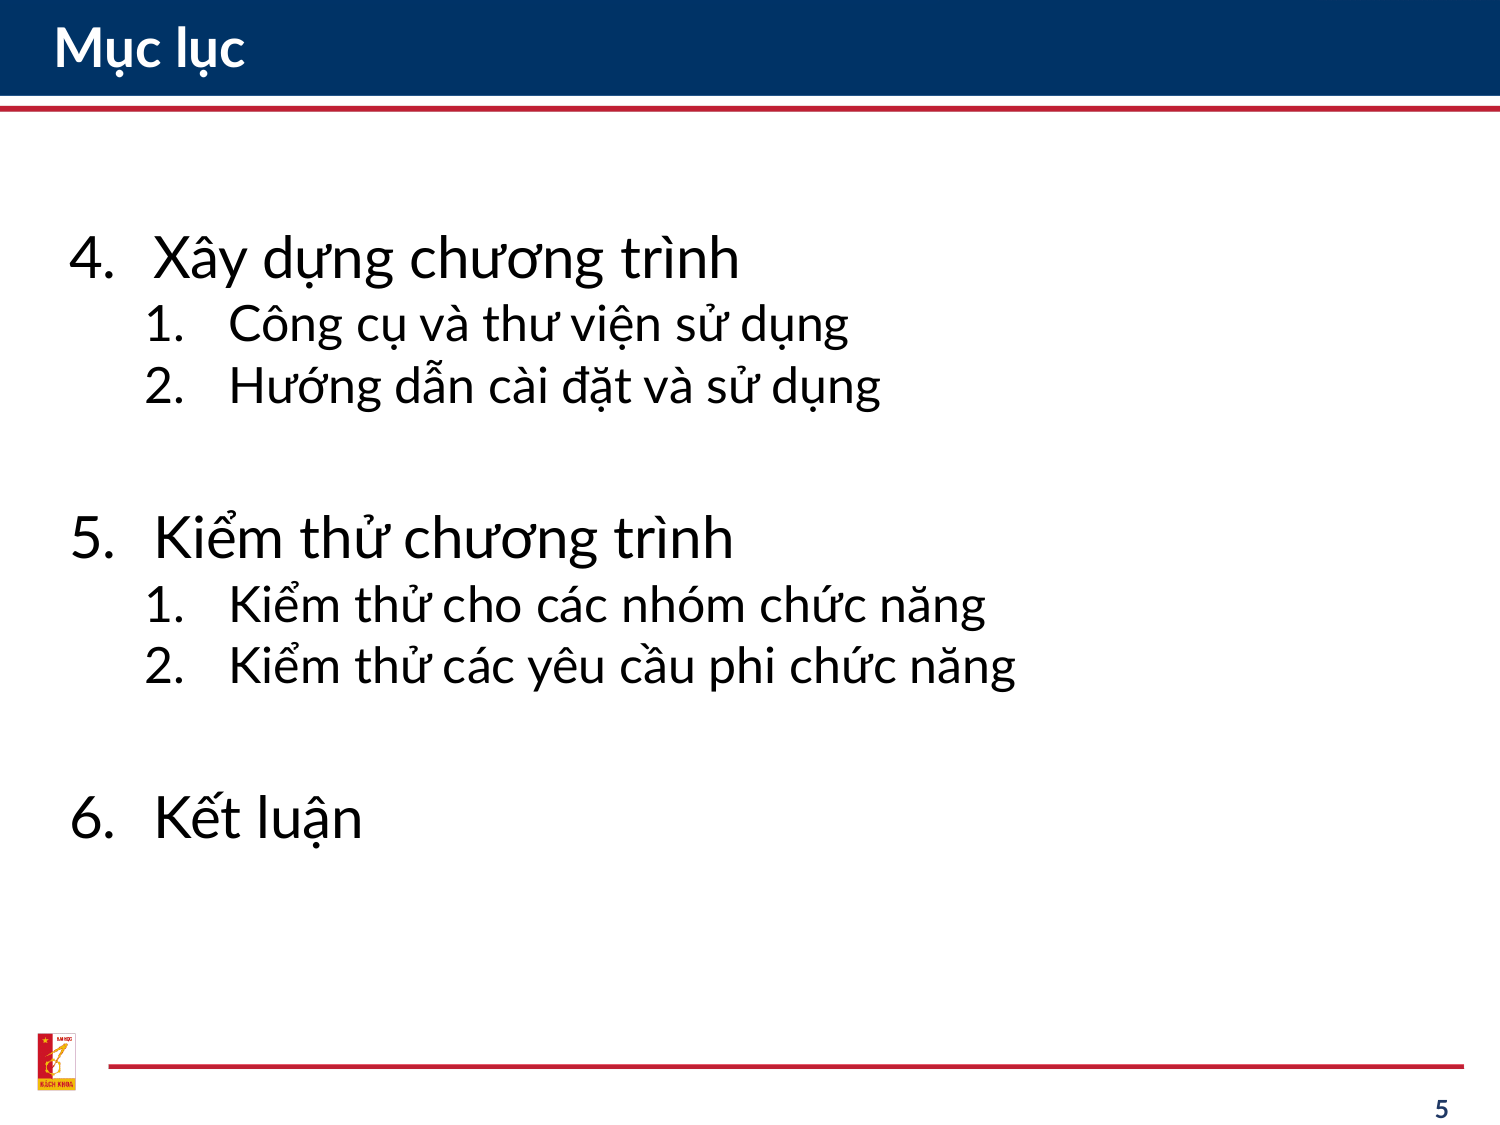

# Mục lục
Xây dựng chương trình
Công cụ và thư viện sử dụng
Hướng dẫn cài đặt và sử dụng

Kiểm thử chương trình
Kiểm thử cho các nhóm chức năng
Kiểm thử các yêu cầu phi chức năng

Kết luận

5